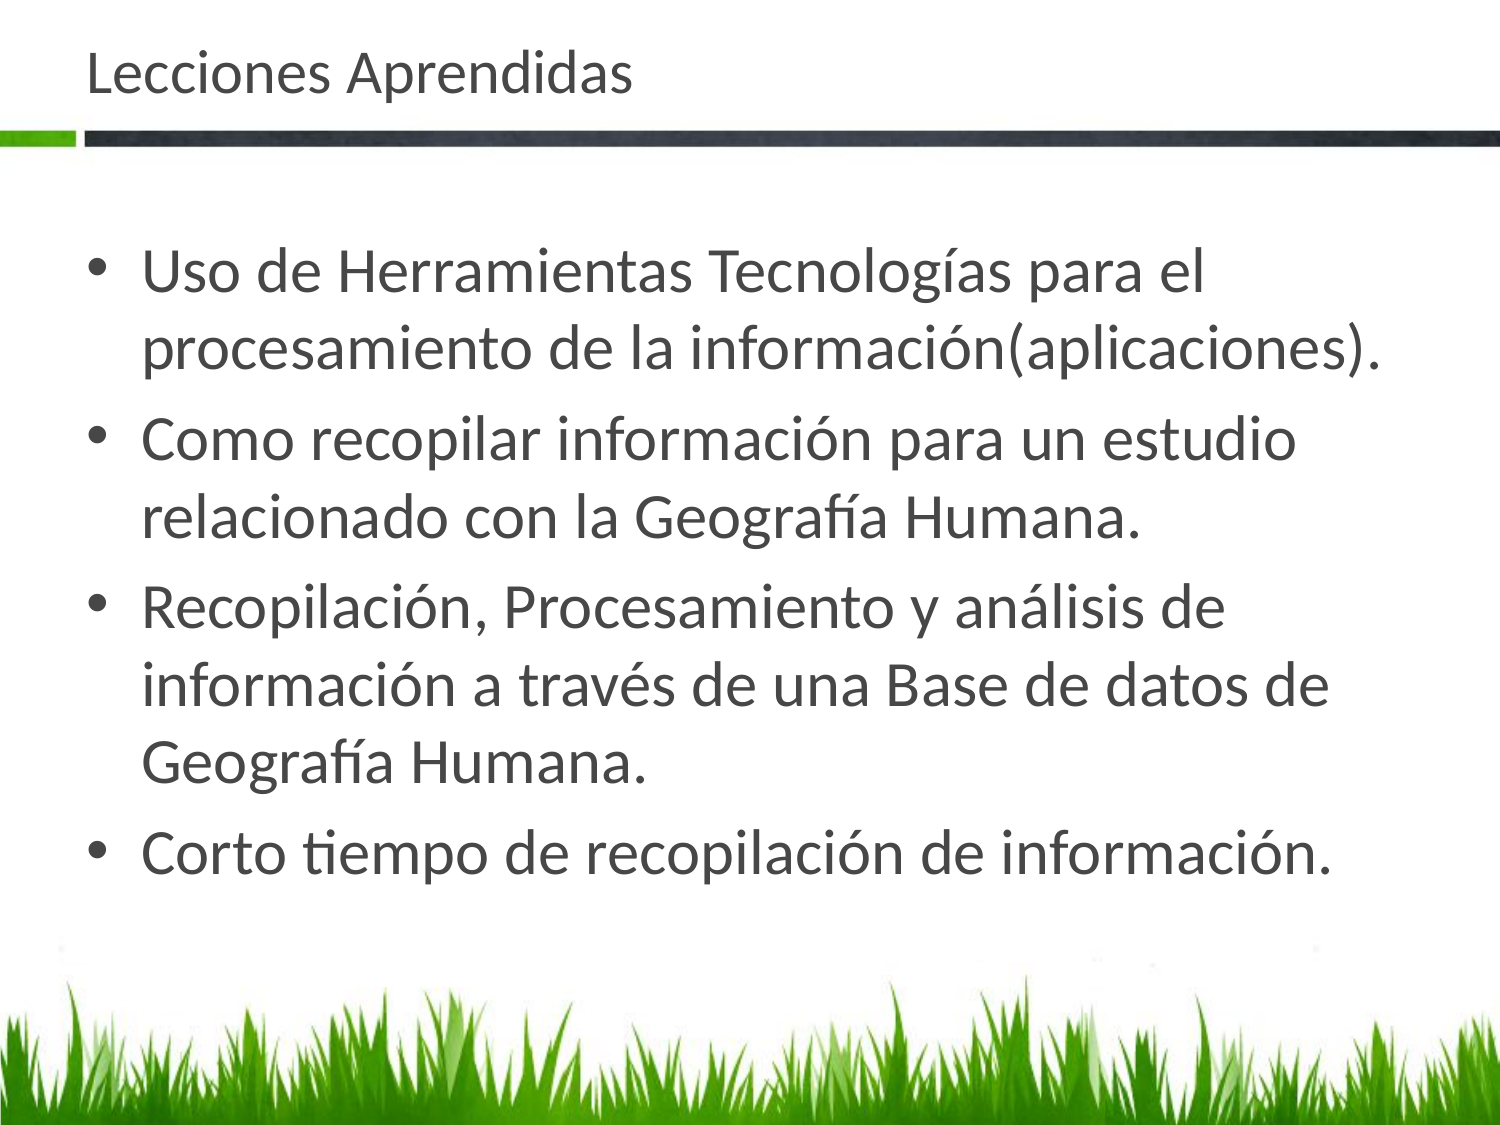

# Lecciones Aprendidas
Uso de Herramientas Tecnologías para el procesamiento de la información(aplicaciones).
Como recopilar información para un estudio relacionado con la Geografía Humana.
Recopilación, Procesamiento y análisis de información a través de una Base de datos de Geografía Humana.
Corto tiempo de recopilación de información.